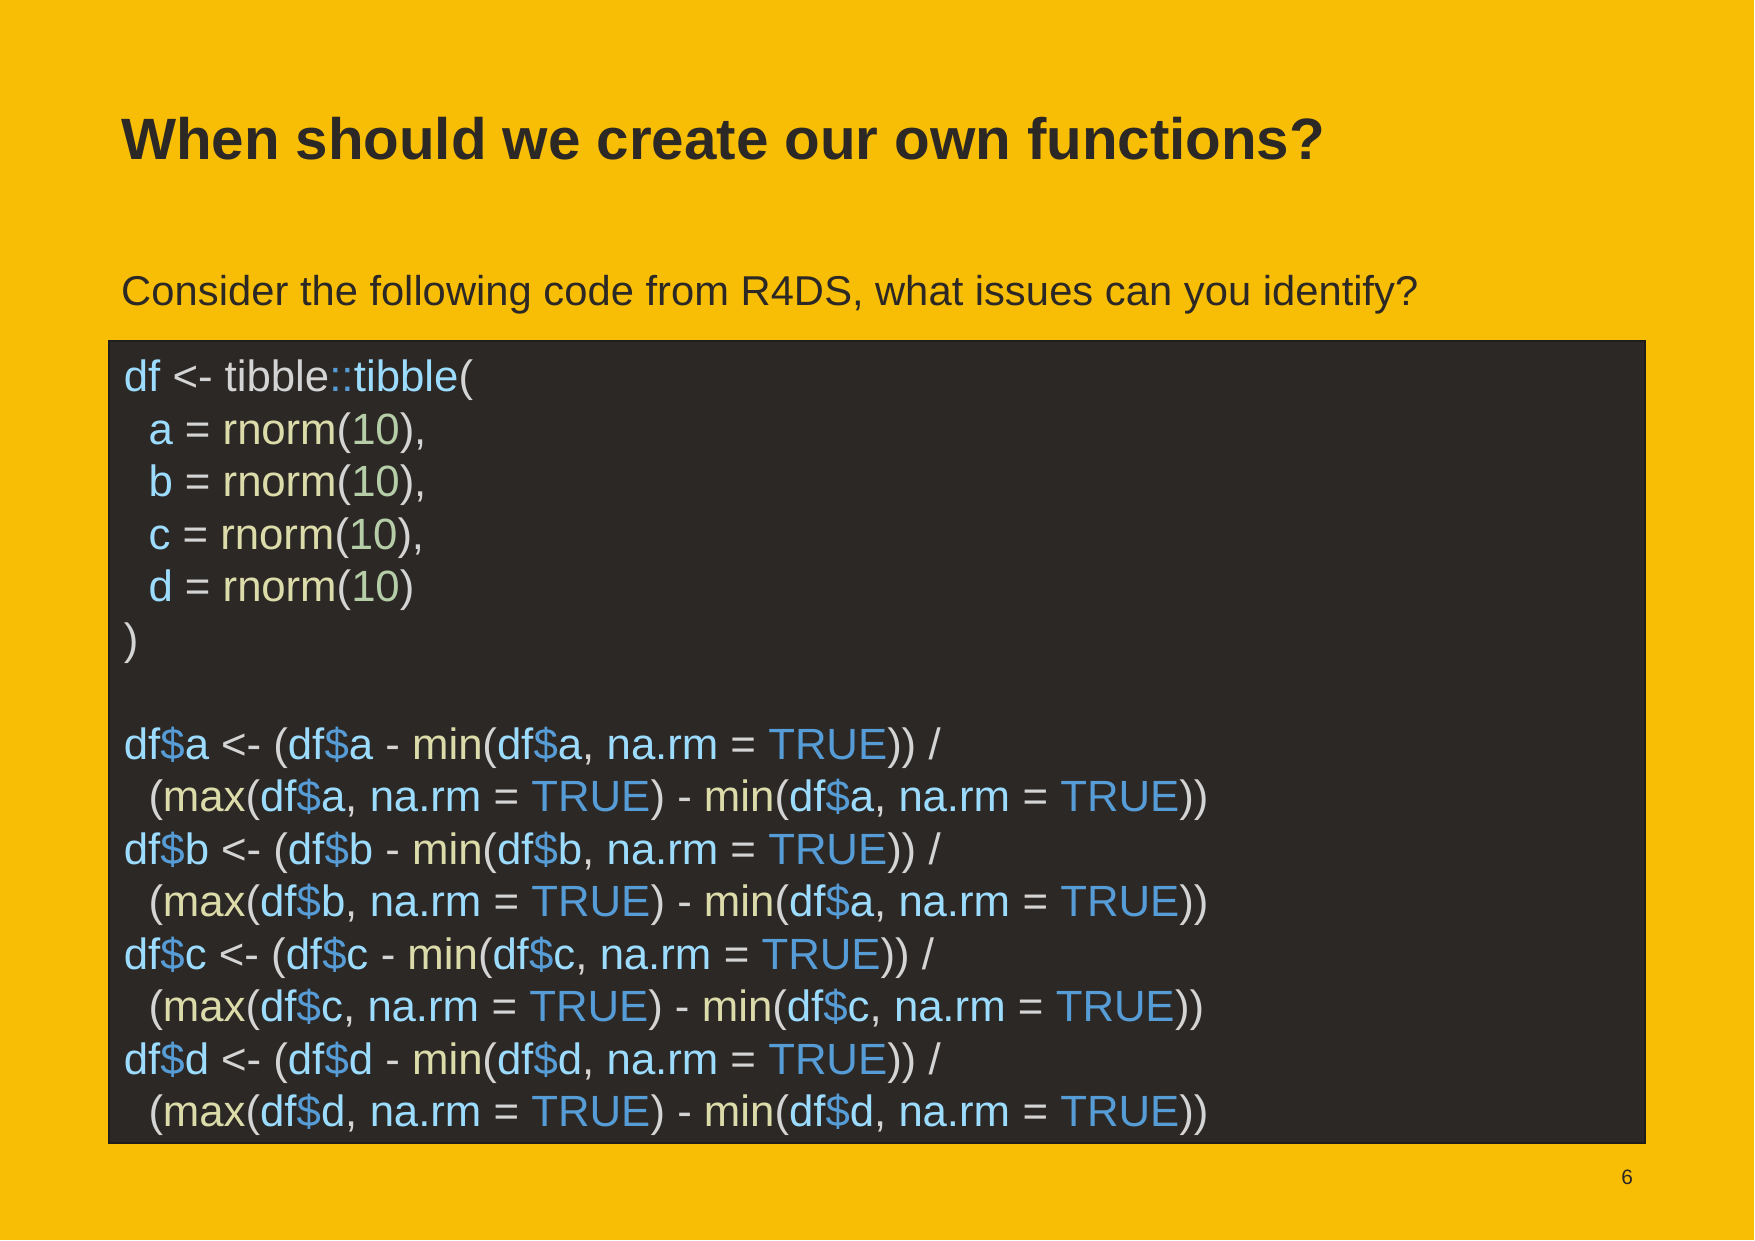

# When should we create our own functions?
Consider the following code from R4DS, what issues can you identify?
df <- tibble::tibble(
  a = rnorm(10),
  b = rnorm(10),
  c = rnorm(10),
  d = rnorm(10)
)
df$a <- (df$a - min(df$a, na.rm = TRUE)) /
  (max(df$a, na.rm = TRUE) - min(df$a, na.rm = TRUE))
df$b <- (df$b - min(df$b, na.rm = TRUE)) /
  (max(df$b, na.rm = TRUE) - min(df$a, na.rm = TRUE))
df$c <- (df$c - min(df$c, na.rm = TRUE)) /
  (max(df$c, na.rm = TRUE) - min(df$c, na.rm = TRUE))
df$d <- (df$d - min(df$d, na.rm = TRUE)) /
  (max(df$d, na.rm = TRUE) - min(df$d, na.rm = TRUE))
6